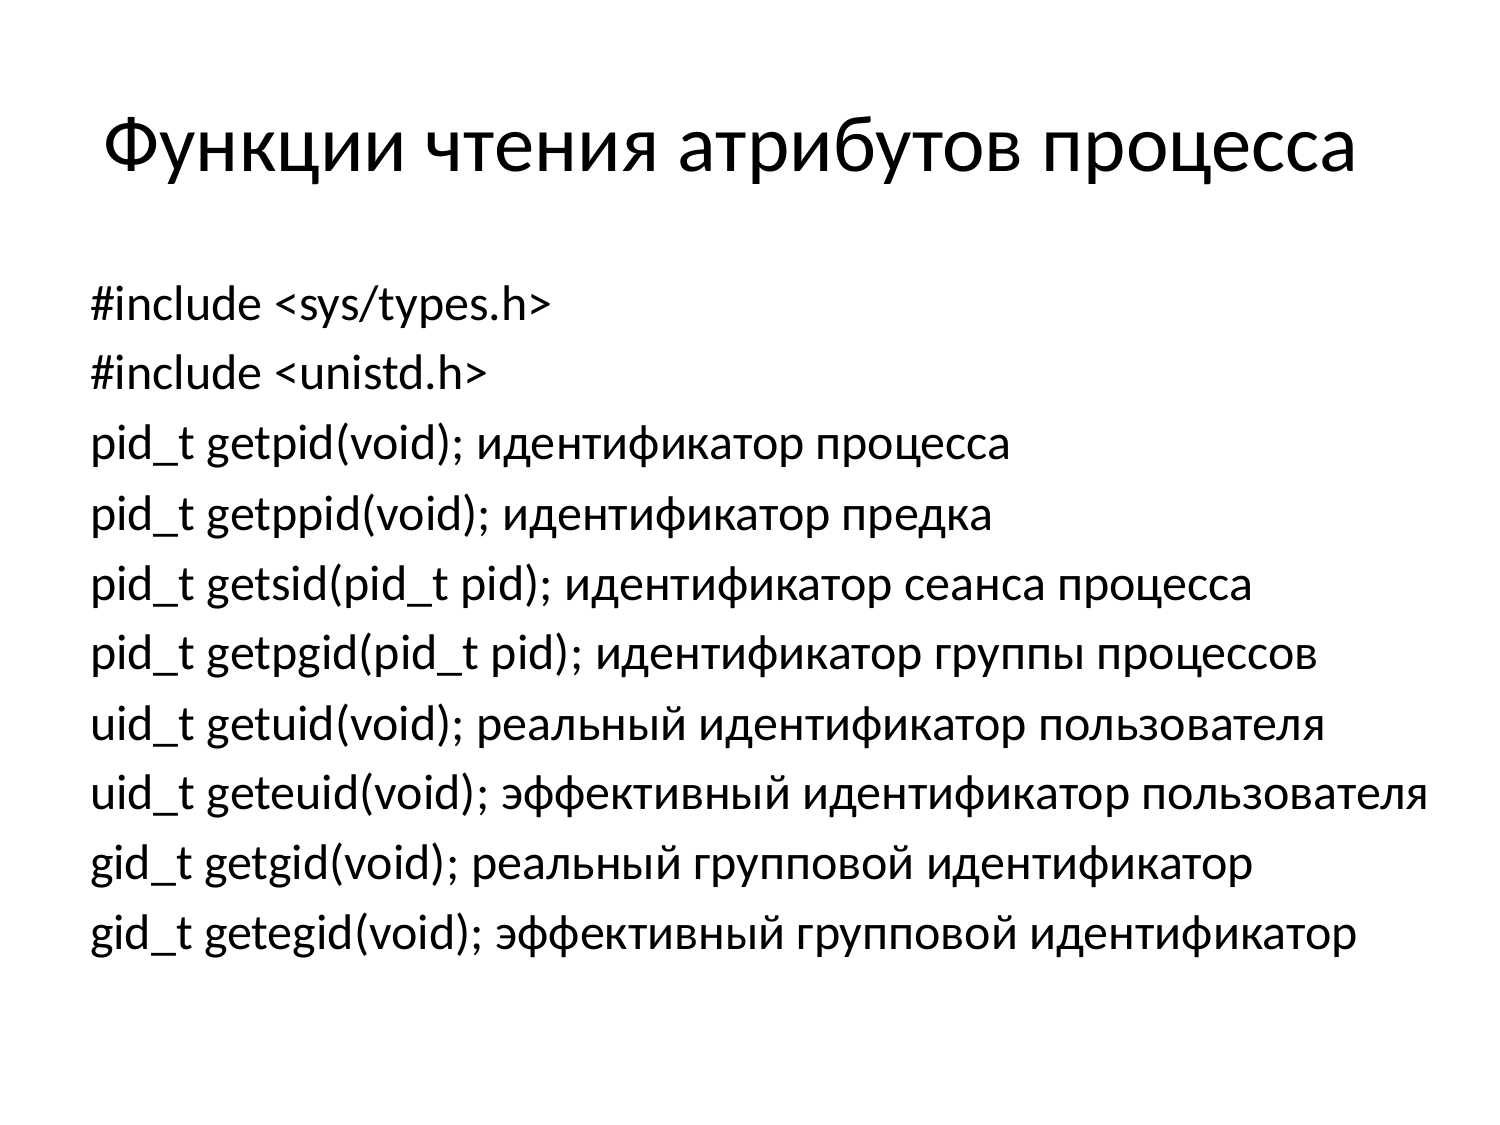

# Функции чтения атрибутов процесса
#include <sys/types.h>
#include <unistd.h>
pid_t getpid(void); идентификатор процесса
pid_t getppid(void); идентификатор предка
pid_t getsid(pid_t pid); идентификатор сеанса процесса
pid_t getpgid(pid_t pid); идентификатор группы процессов
uid_t getuid(void); реальный идентификатор пользователя
uid_t geteuid(void); эффективный идентификатор пользователя
gid_t getgid(void); реальный групповой идентификатор
gid_t getegid(void); эффективный групповой идентификатор